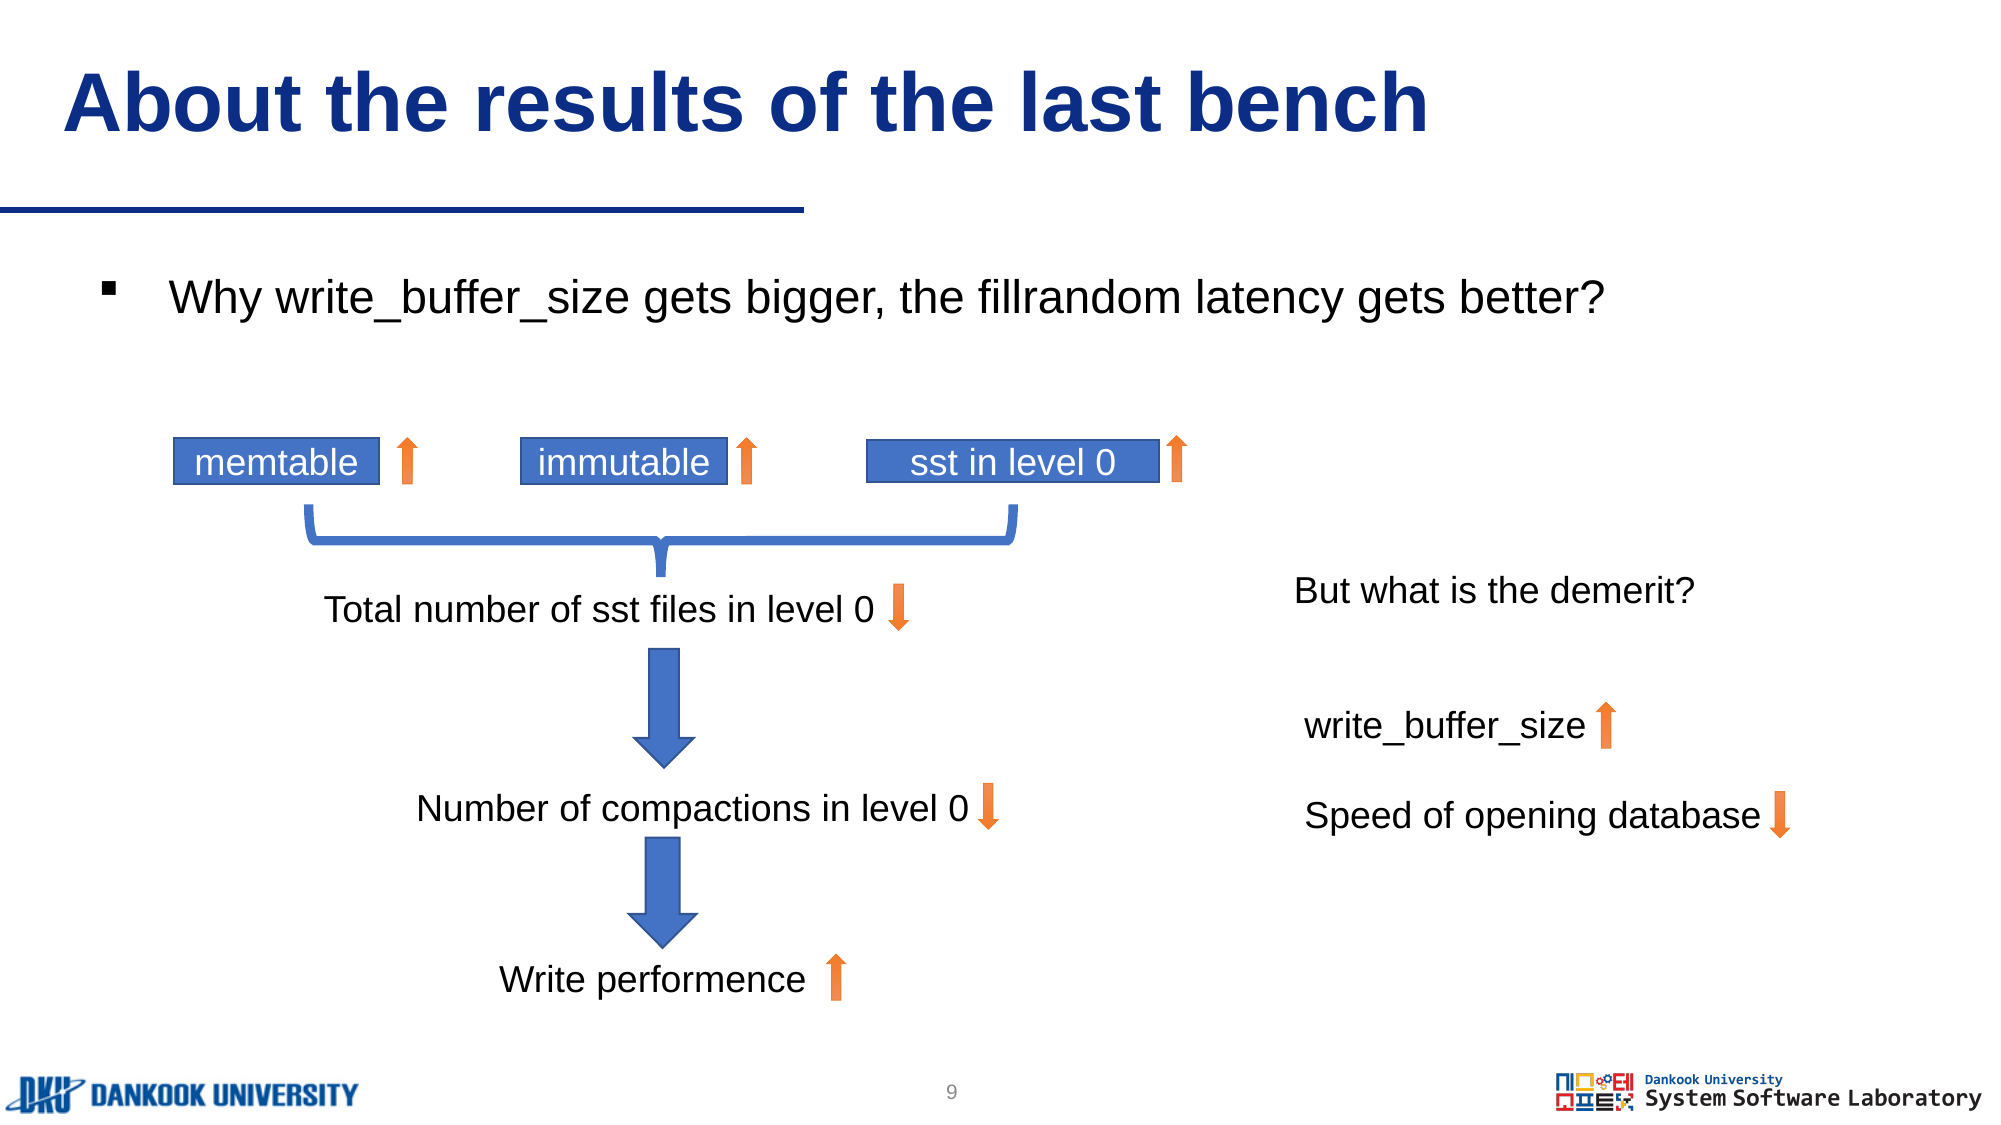

# About the results of the last bench

Why write_buffer_size gets bigger, the fillrandom latency gets better?

memtable

immutable

sst in level 0
But what is the demerit?

 write_buffer_size

 Speed of opening database
Total number of sst files in level 0

Number of compactions in level 0

Write performence

9